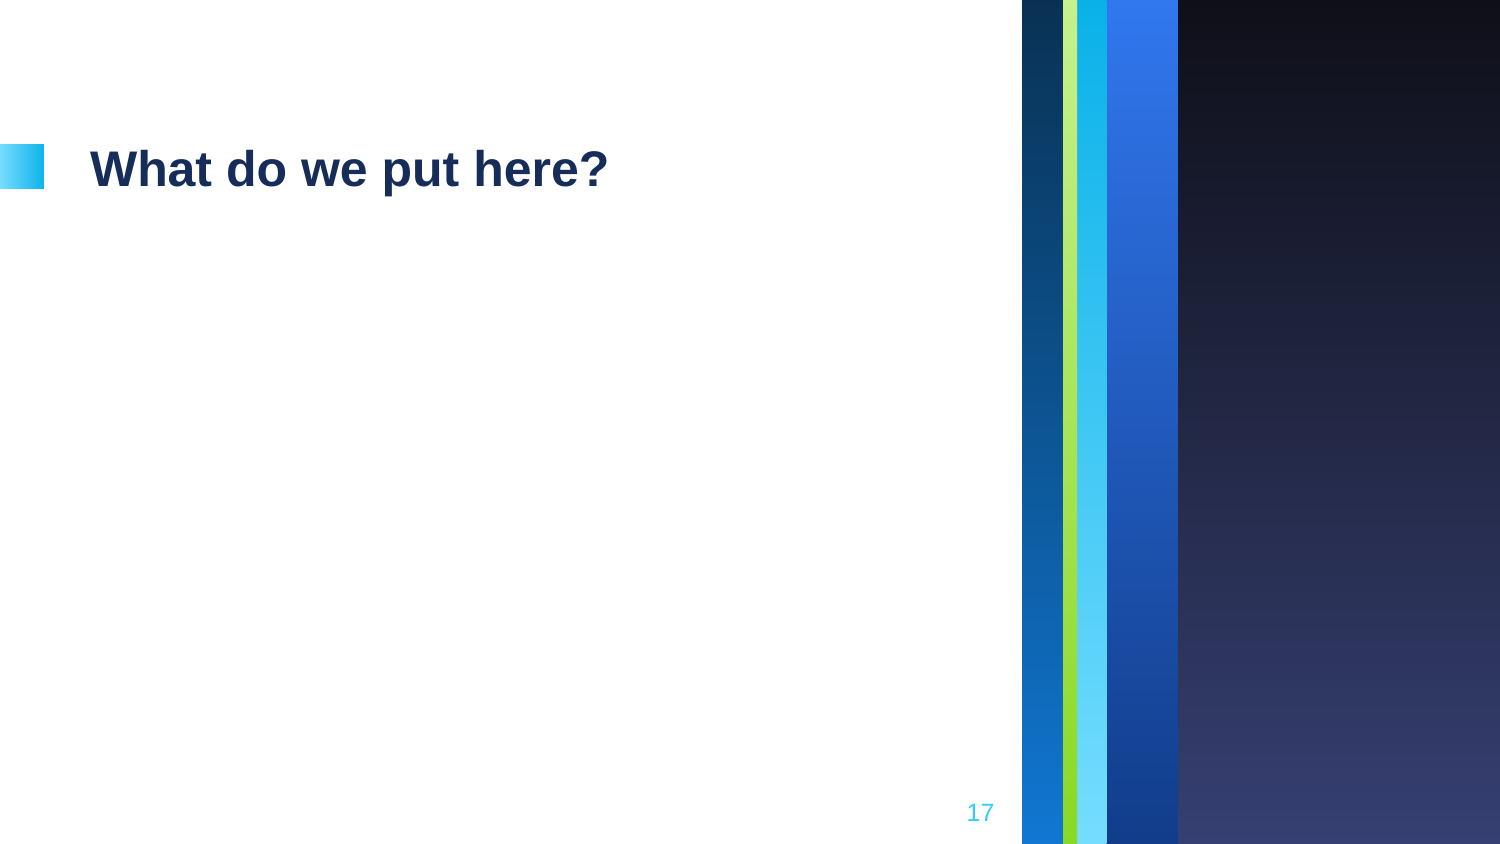

# What do we put here?
17